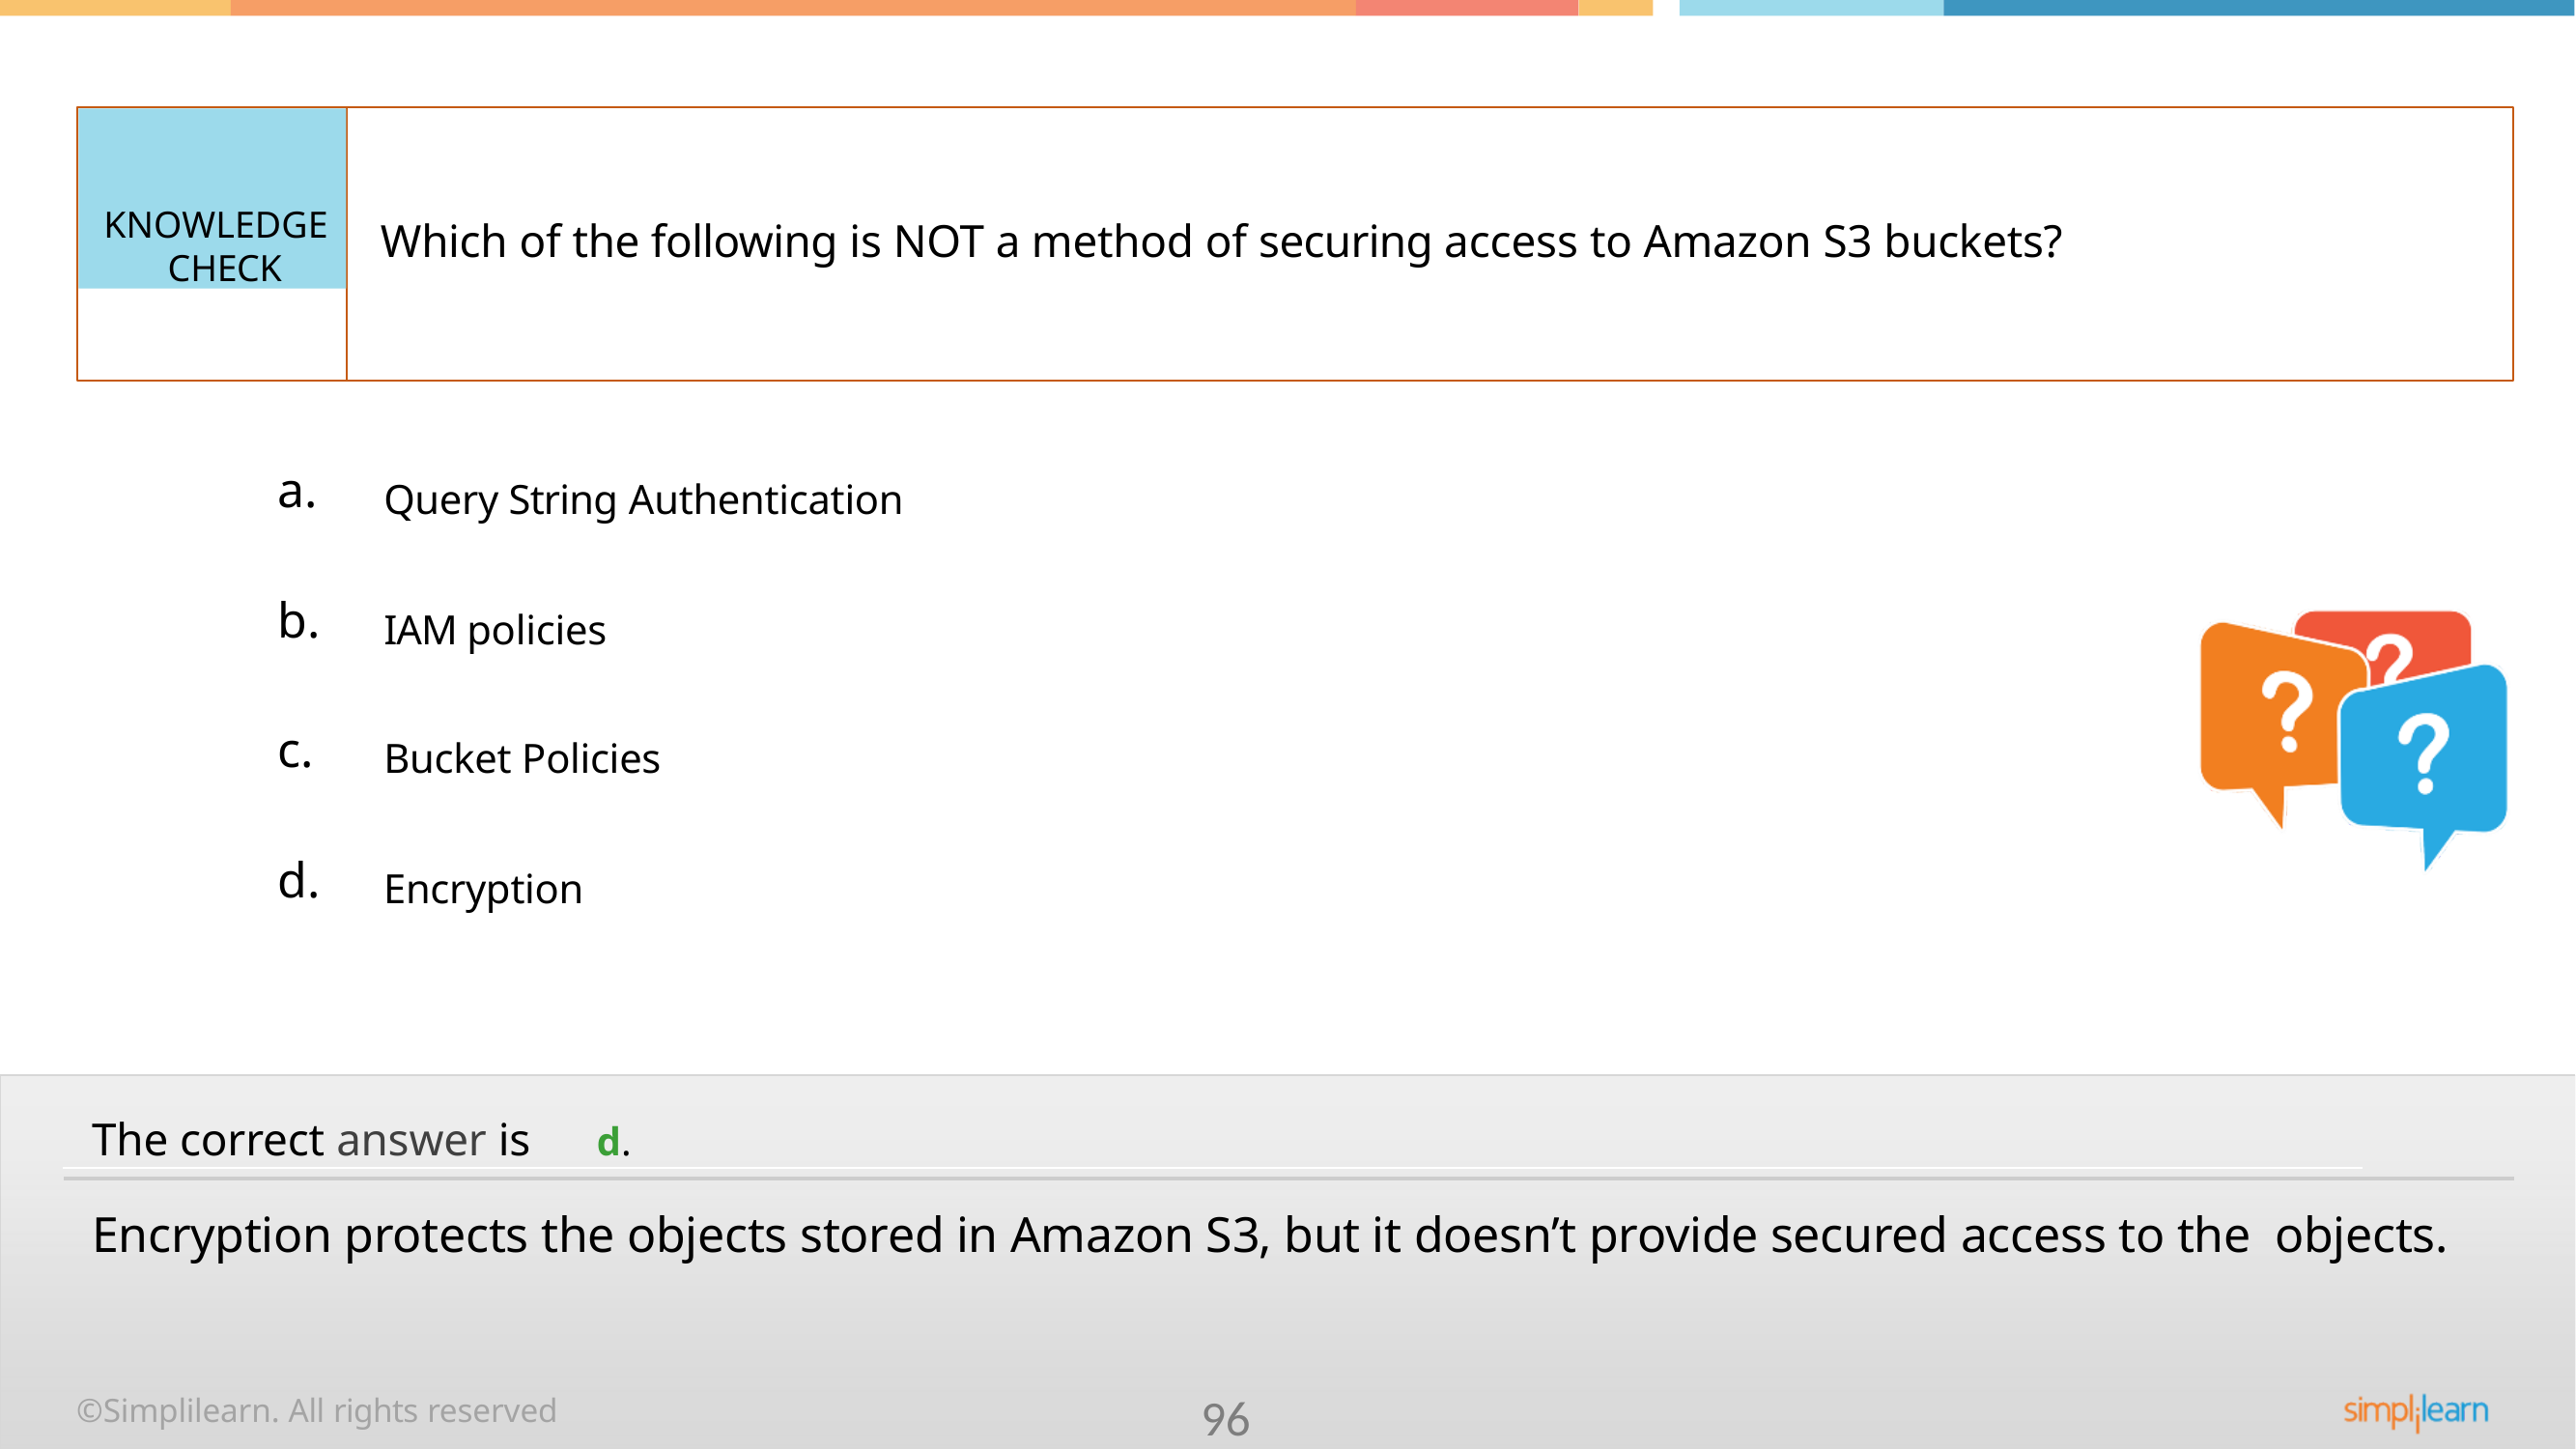

KNOWLEDGE  CHECK
Which of the following is NOT a method of securing access to Amazon S3 buckets?
a.
Query String Authentication
b.
IAM policies

c.
Bucket Policies
d.
Encryption

The correct answer is	d.
Encryption protects the objects stored in Amazon S3, but it doesn’t provide secured access to the objects.

©Simplilearn. All rights reserved

96